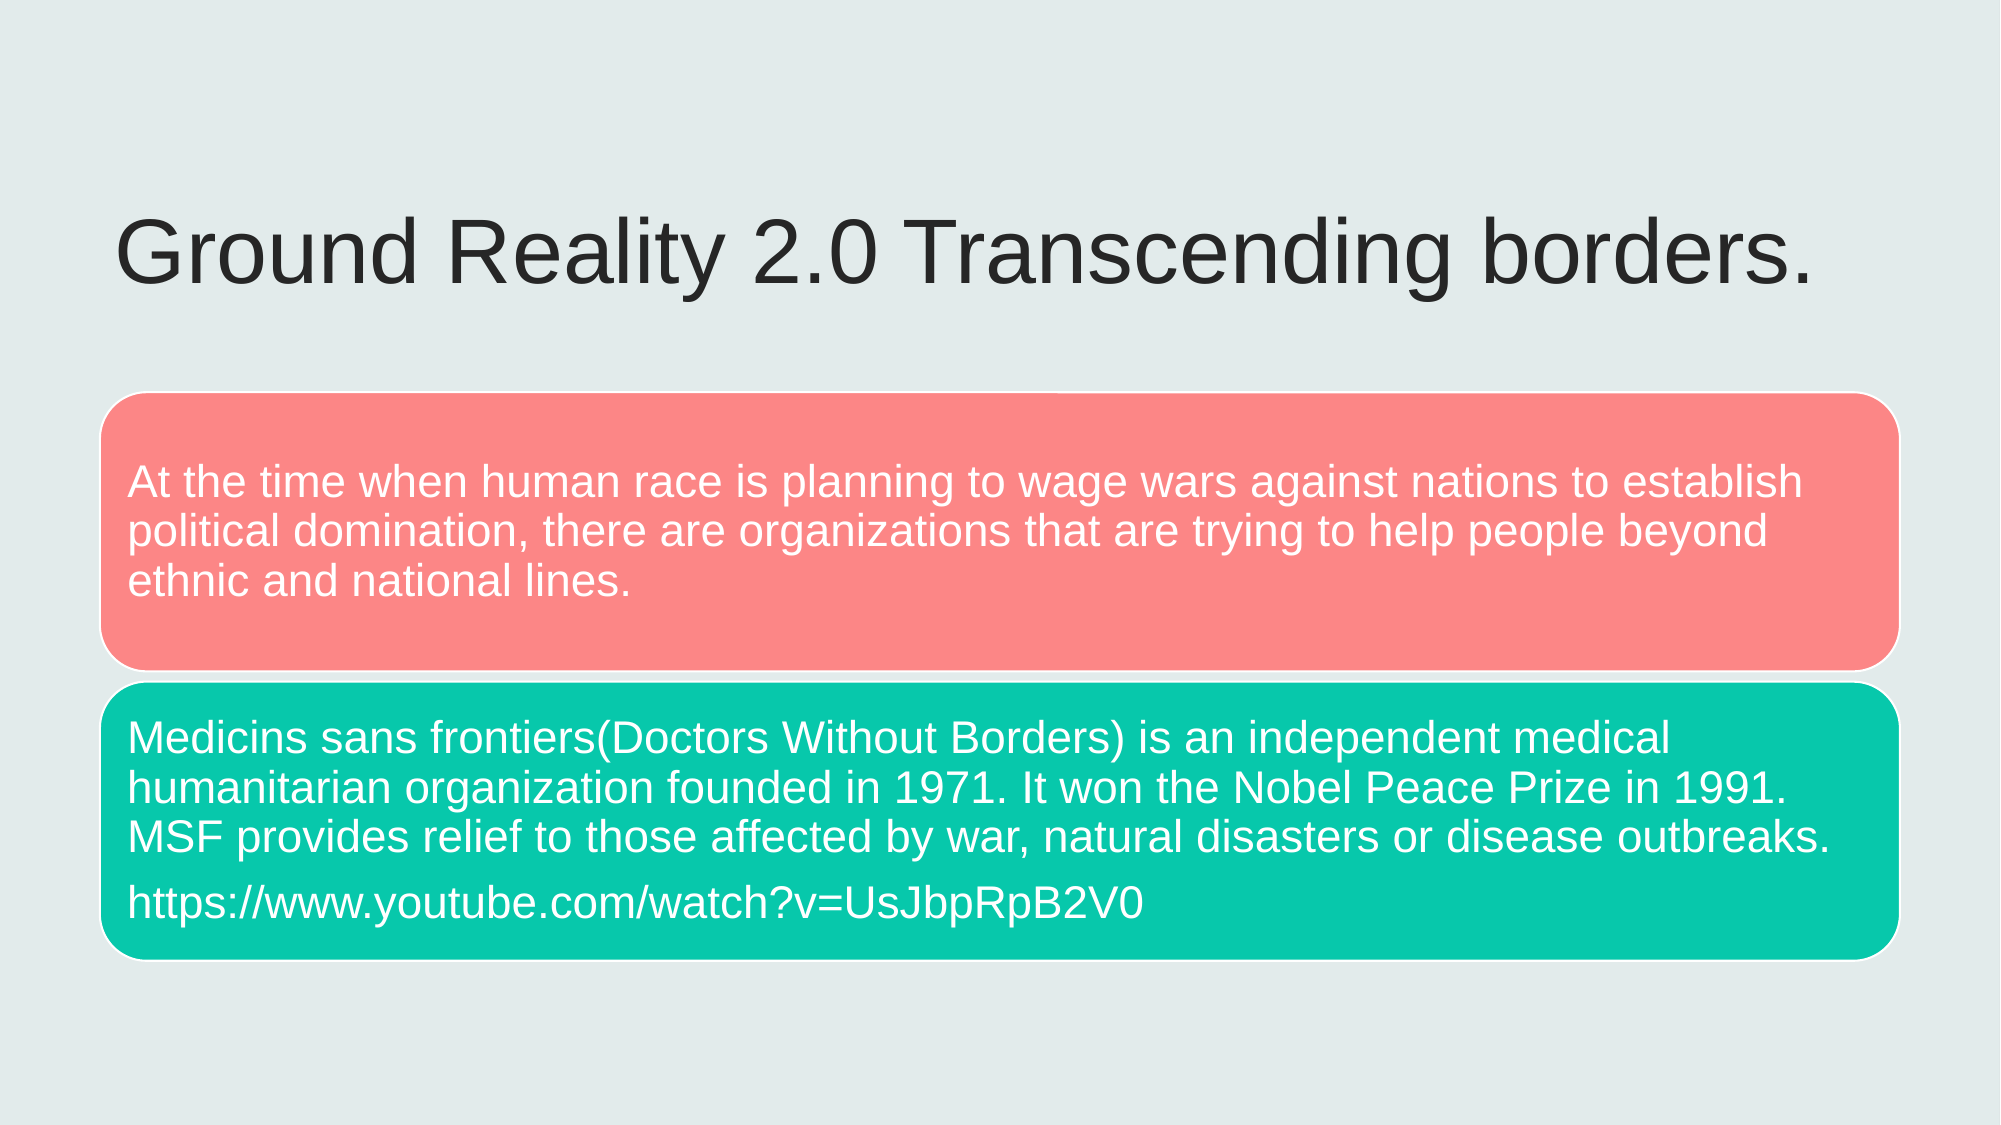

# Ground Reality 2.0 Transcending borders.

At the time when human race is planning to wage wars against nations to establish political domination, there are organizations that are trying to help people beyond ethnic and national lines.

Medicins sans frontiers(Doctors Without Borders) is an independent medical humanitarian organization founded in 1971. It won the Nobel Peace Prize in 1991. MSF provides relief to those affected by war, natural disasters or disease outbreaks.
https://www.youtube.com/watch?v=UsJbpRpB2V0